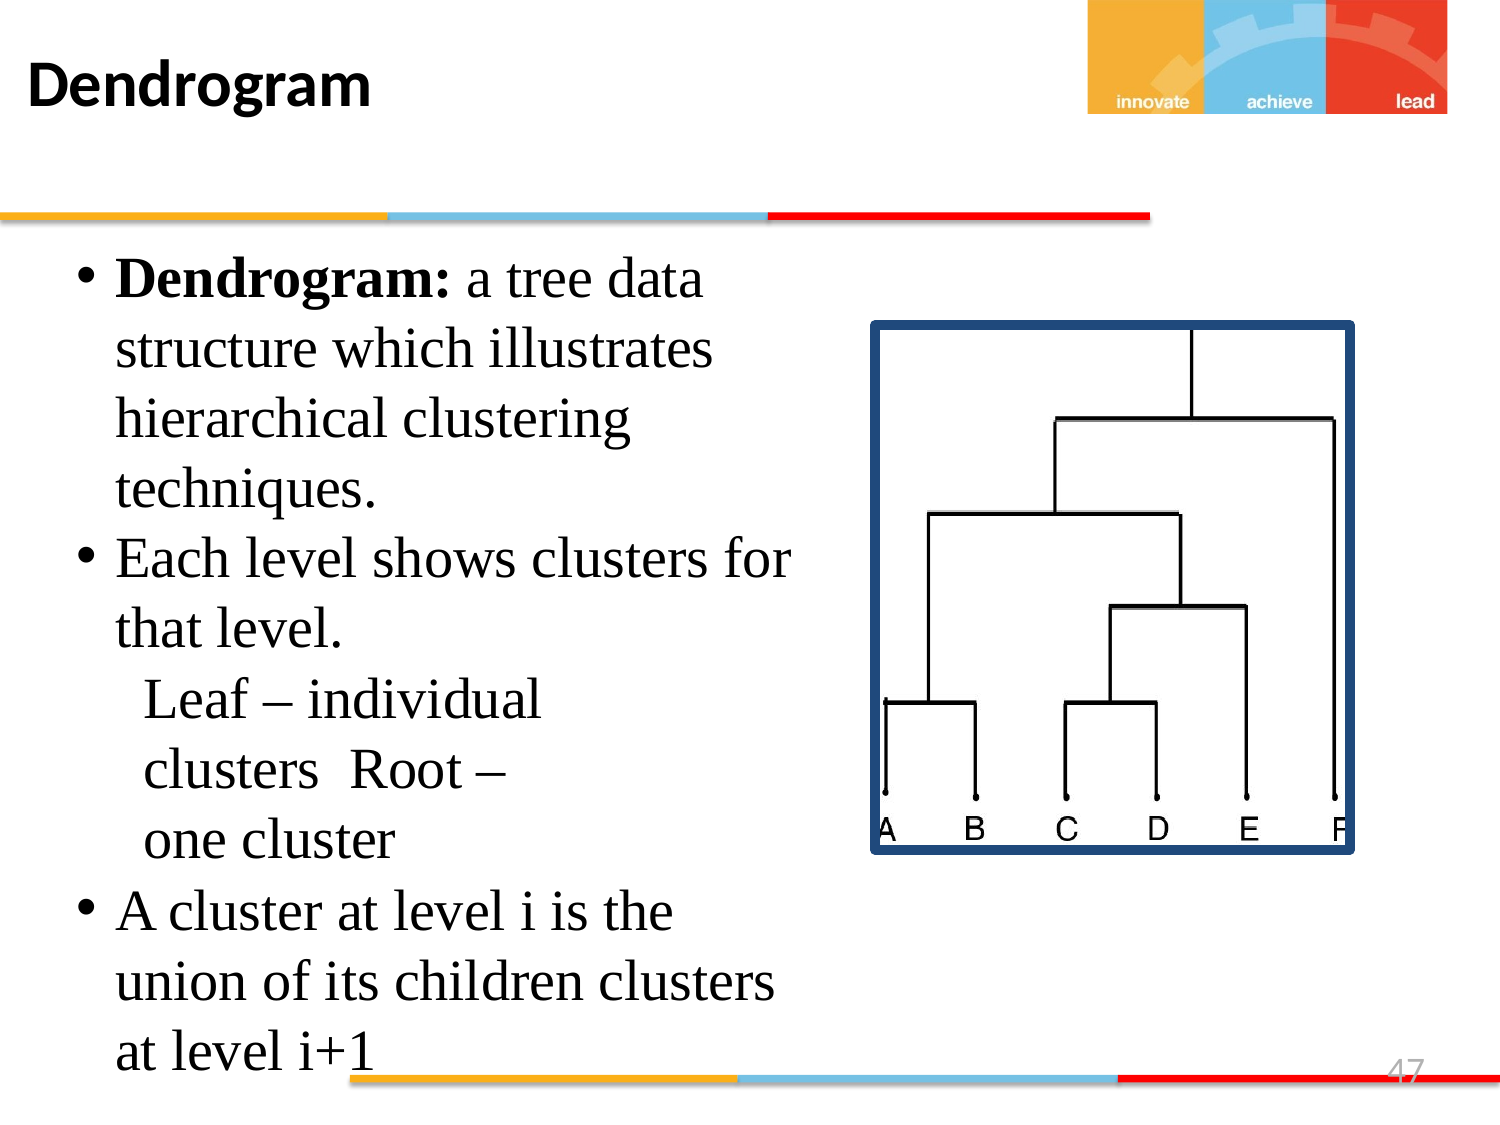

# Dendrogram
Dendrogram: a tree data  structure which illustrates  hierarchical clustering  techniques.
Each level shows clusters for  that level.
Leaf – individual clusters  Root – one cluster
A cluster at level i is the  union of its children clusters  at level i+1

47